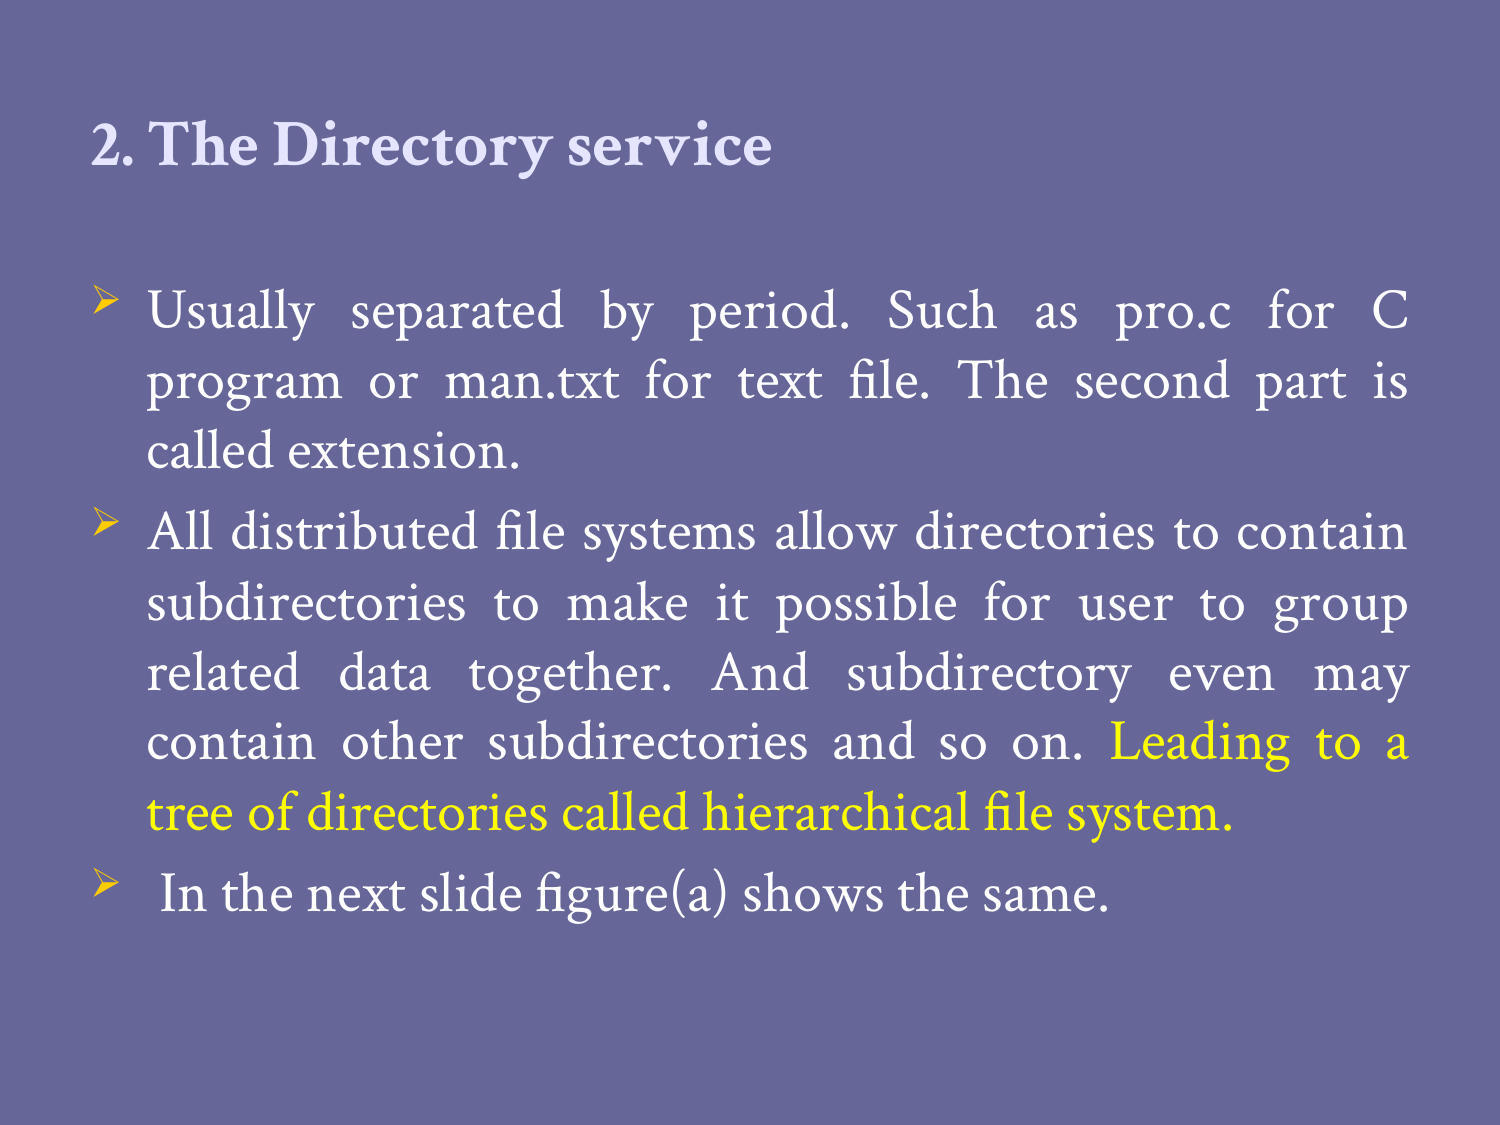

# 2. The Directory service
Usually separated by period. Such as pro.c for C program or man.txt for text file. The second part is called extension.
All distributed file systems allow directories to contain subdirectories to make it possible for user to group related data together. And subdirectory even may contain other subdirectories and so on. Leading to a tree of directories called hierarchical file system.
 In the next slide figure(a) shows the same.